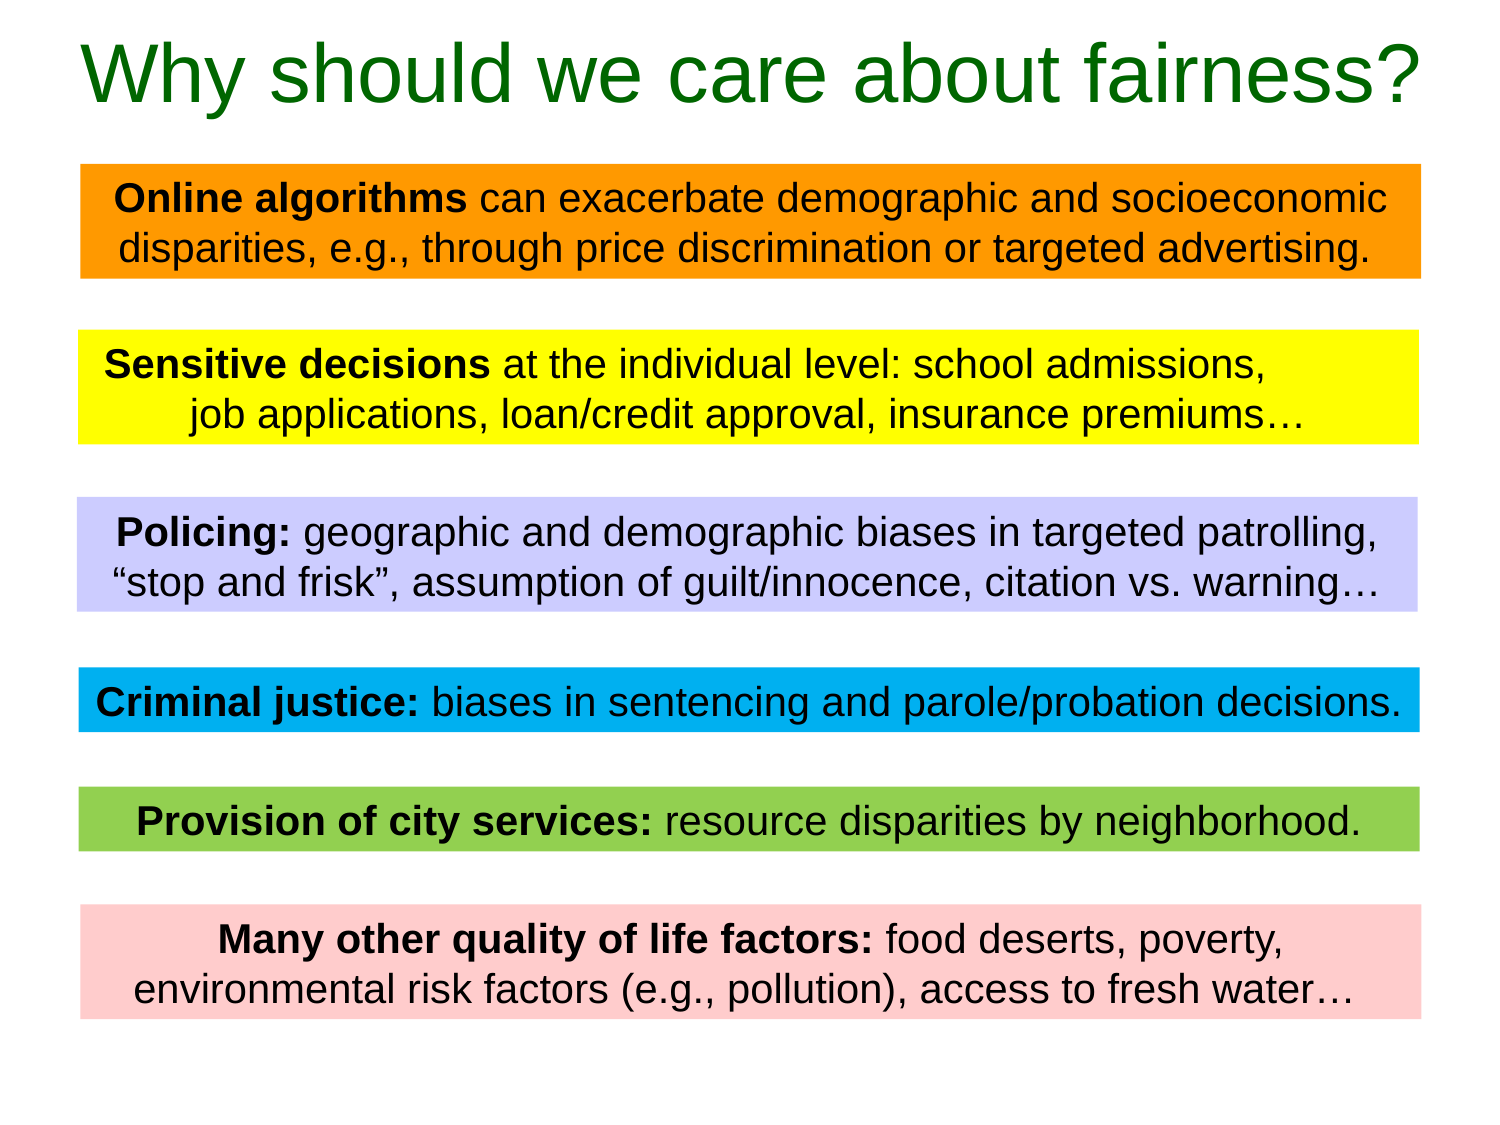

Why should we care about fairness?
Online algorithms can exacerbate demographic and socioeconomic disparities, e.g., through price discrimination or targeted advertising.
Sensitive decisions at the individual level: school admissions,            job applications, loan/credit approval, insurance premiums…
Policing: geographic and demographic biases in targeted patrolling, “stop and frisk”, assumption of guilt/innocence, citation vs. warning…
Criminal justice: biases in sentencing and parole/probation decisions.
Provision of city services: resource disparities by neighborhood.
Many other quality of life factors: food deserts, poverty, environmental risk factors (e.g., pollution), access to fresh water…